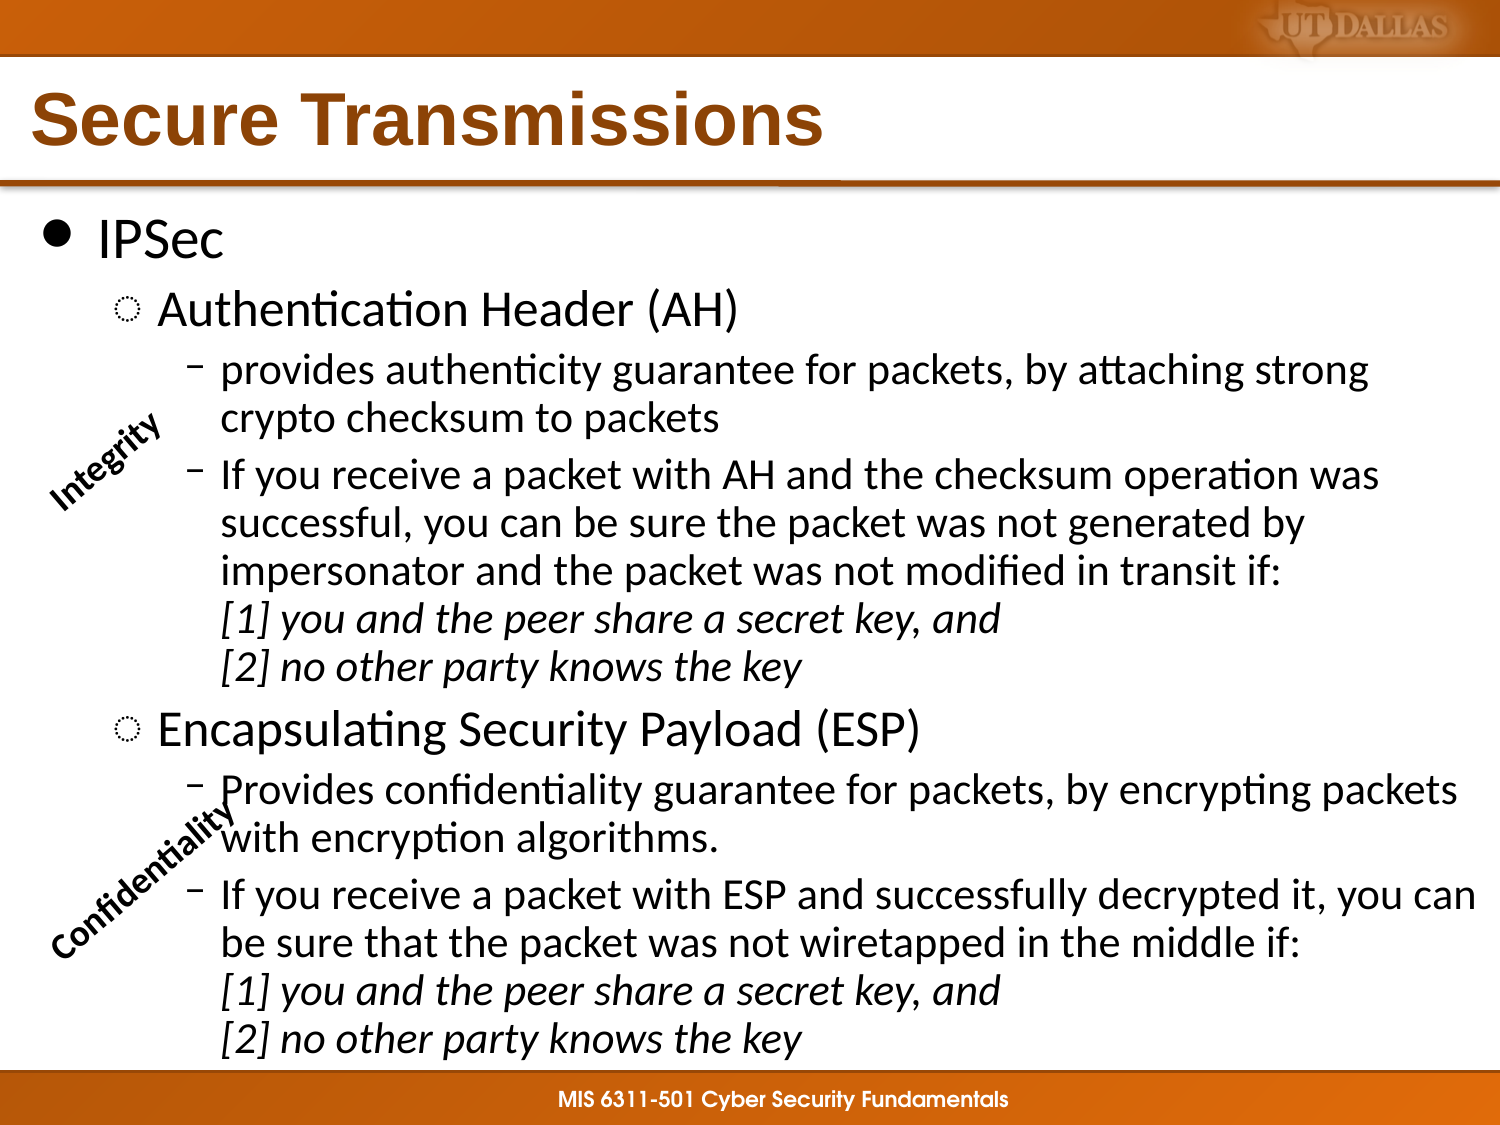

# Secure Transmissions
IPSec
Authentication Header (AH)
provides authenticity guarantee for packets, by attaching strong crypto checksum to packets
If you receive a packet with AH and the checksum operation was successful, you can be sure the packet was not generated by impersonator and the packet was not modified in transit if:
[1] you and the peer share a secret key, and
[2] no other party knows the key
Encapsulating Security Payload (ESP)
Provides confidentiality guarantee for packets, by encrypting packets with encryption algorithms.
If you receive a packet with ESP and successfully decrypted it, you can be sure that the packet was not wiretapped in the middle if:
[1] you and the peer share a secret key, and
[2] no other party knows the key

Integrity
Confidentiality